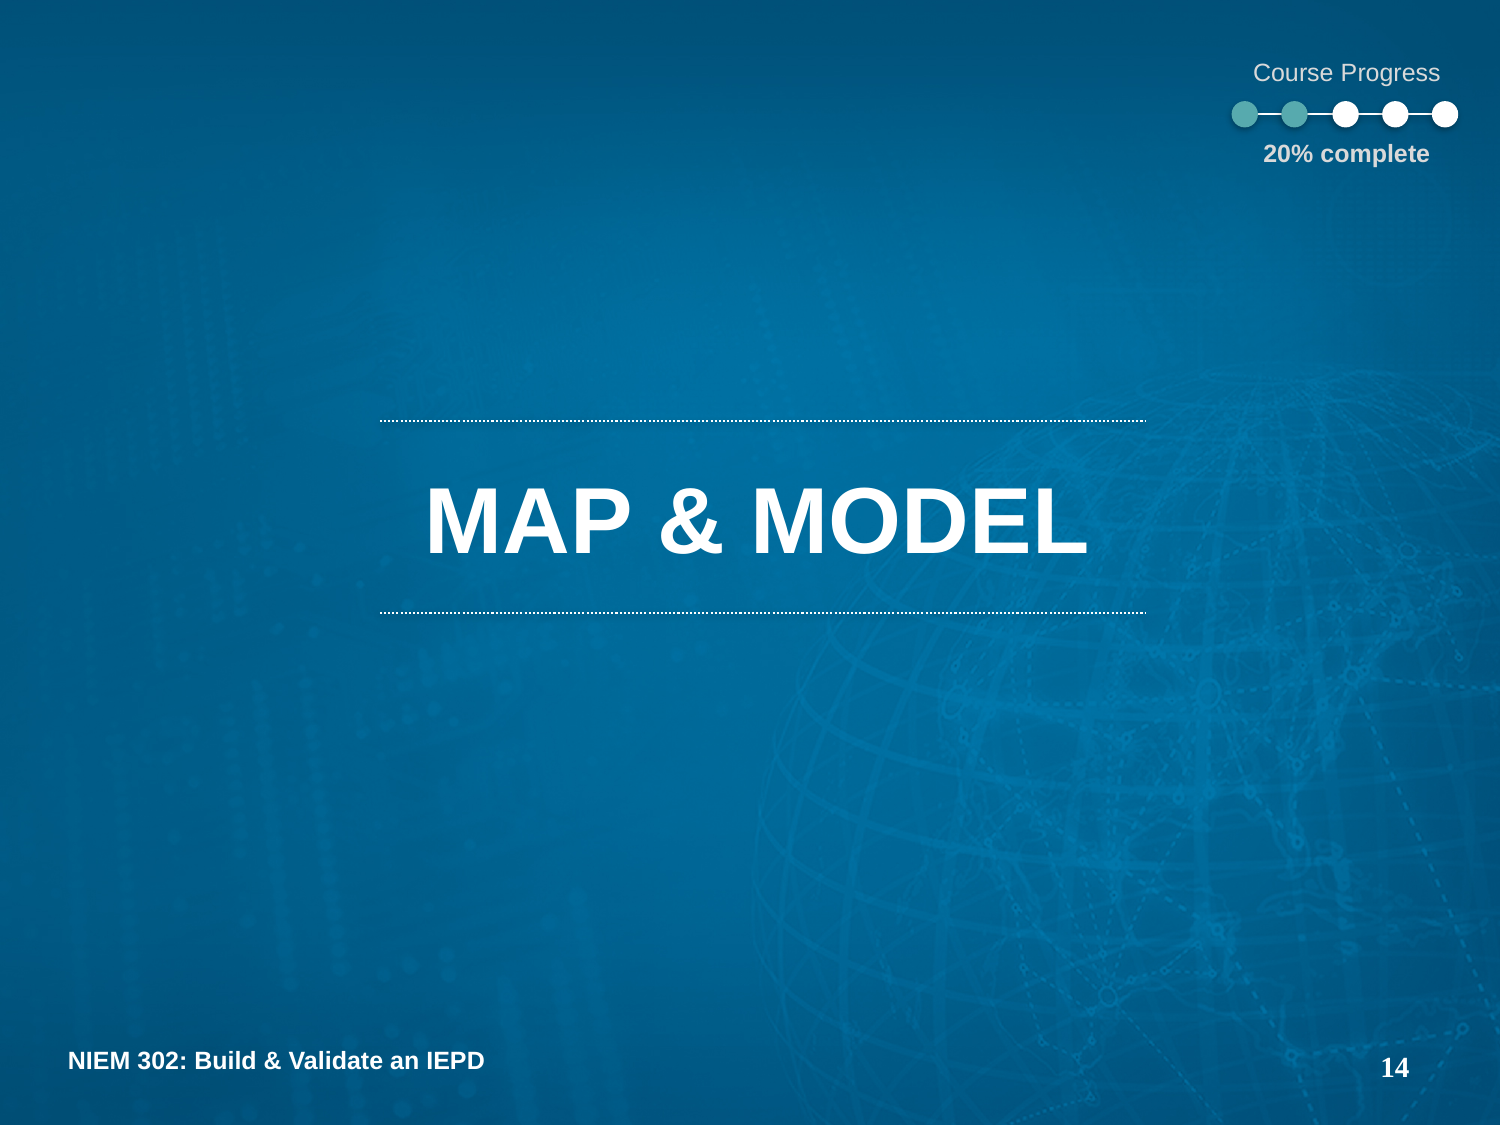

Course Progress

20% complete
# Map & Model
14